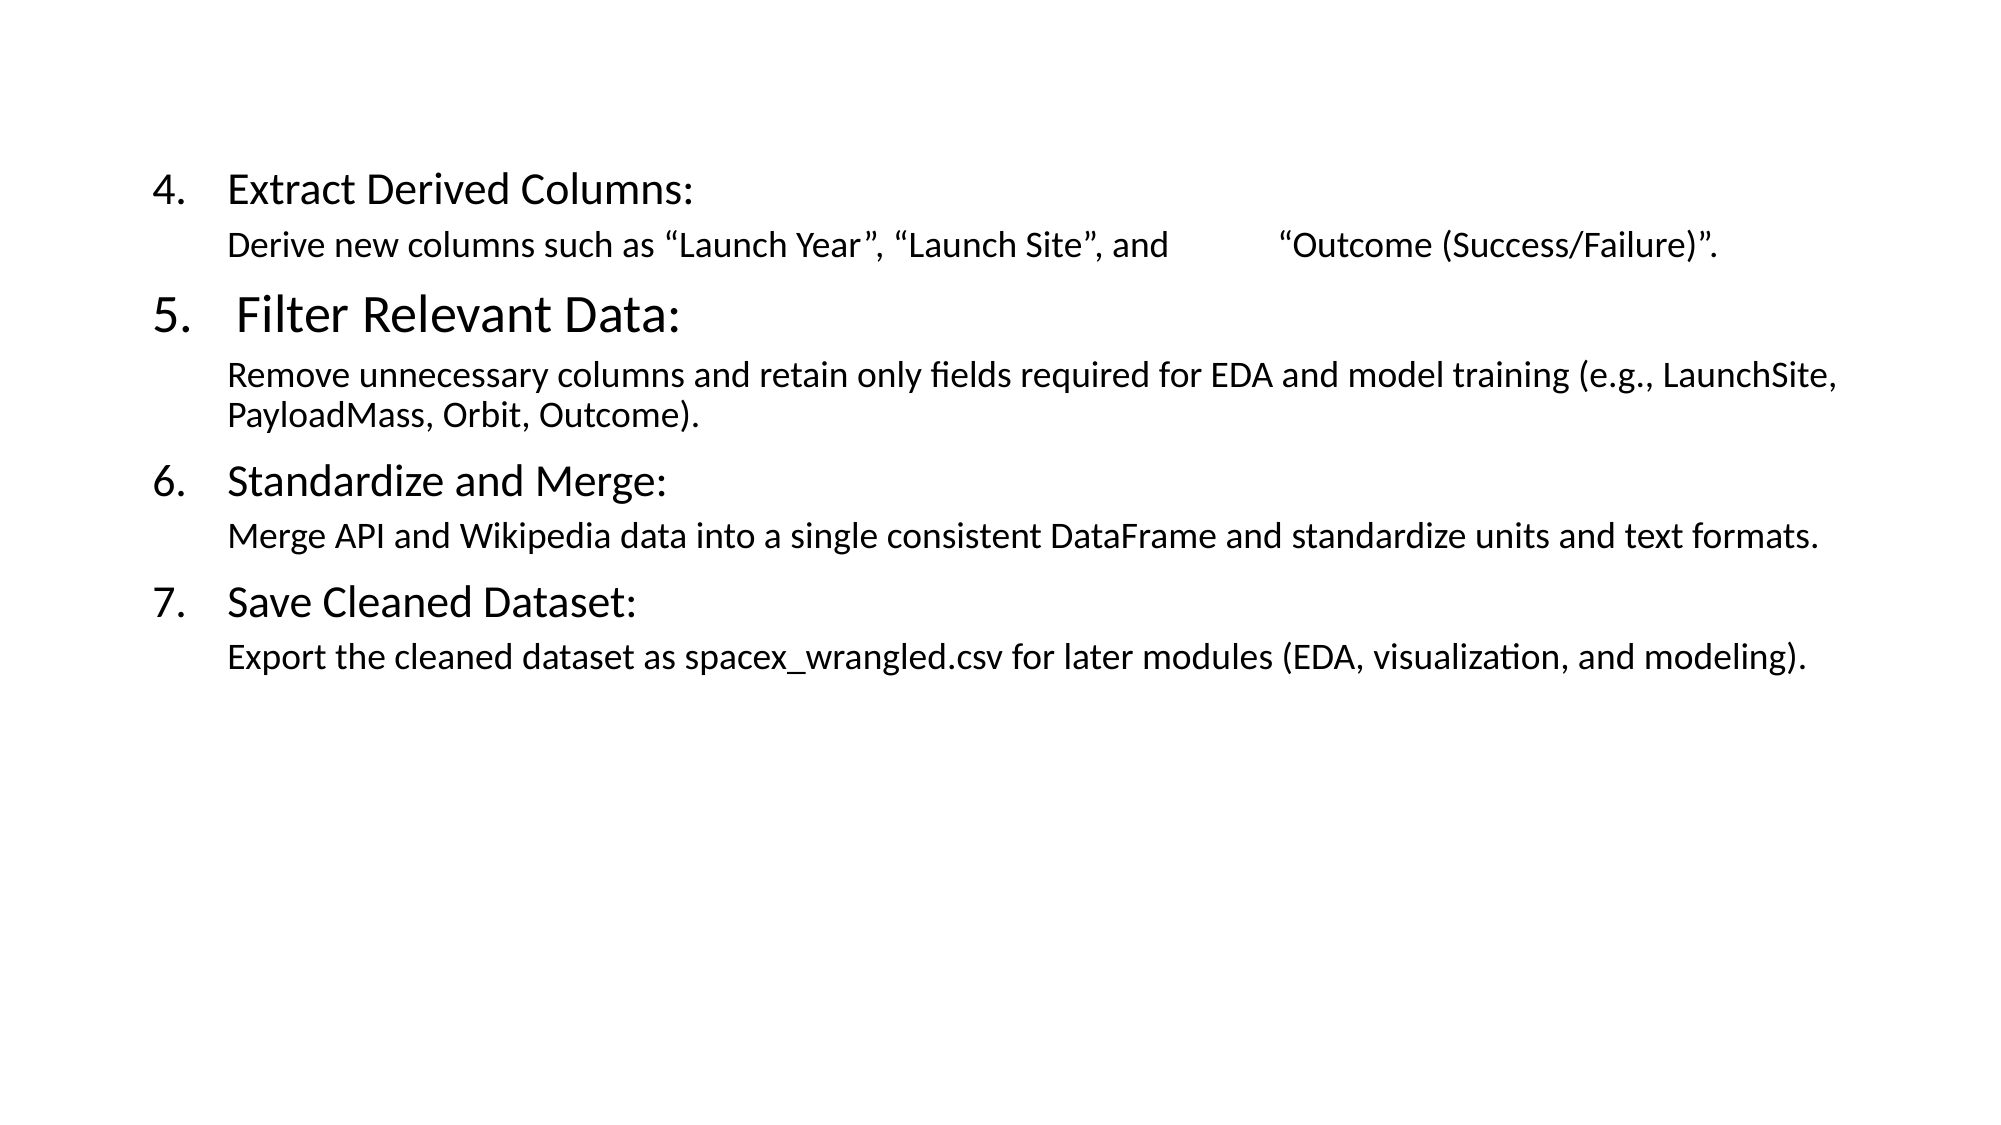

Extract Derived Columns:
Derive new columns such as “Launch Year”, “Launch Site”, and 	“Outcome (Success/Failure)”.
Filter Relevant Data:
Remove unnecessary columns and retain only fields required for EDA and model training (e.g., LaunchSite, PayloadMass, Orbit, Outcome).
Standardize and Merge:
Merge API and Wikipedia data into a single consistent DataFrame and standardize units and text formats.
Save Cleaned Dataset:
Export the cleaned dataset as spacex_wrangled.csv for later modules (EDA, visualization, and modeling).